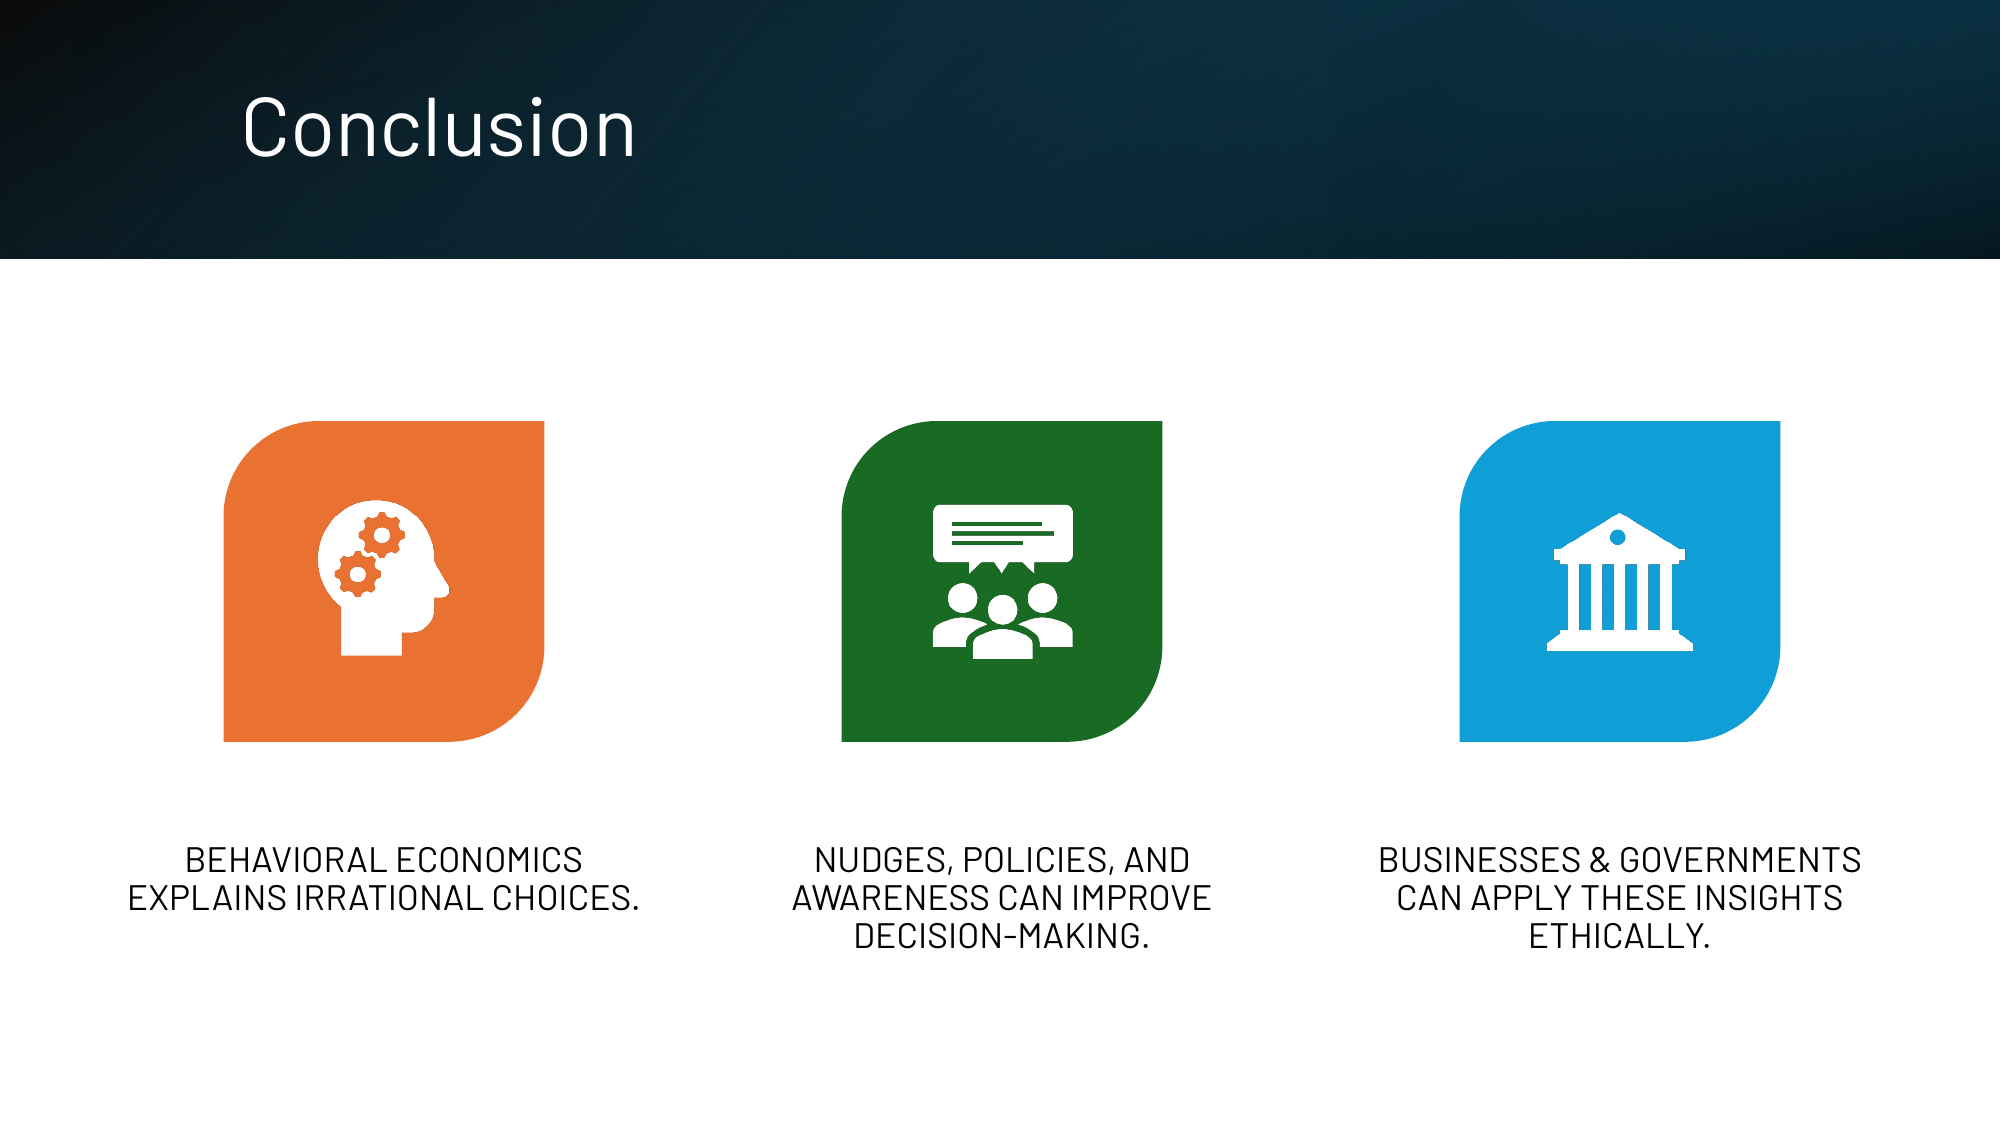

# Conclusion
Behavioral Economics explains irrational choices.
Nudges, policies, and awareness can improve decision-making.
Businesses & governments can apply these insights ethically.